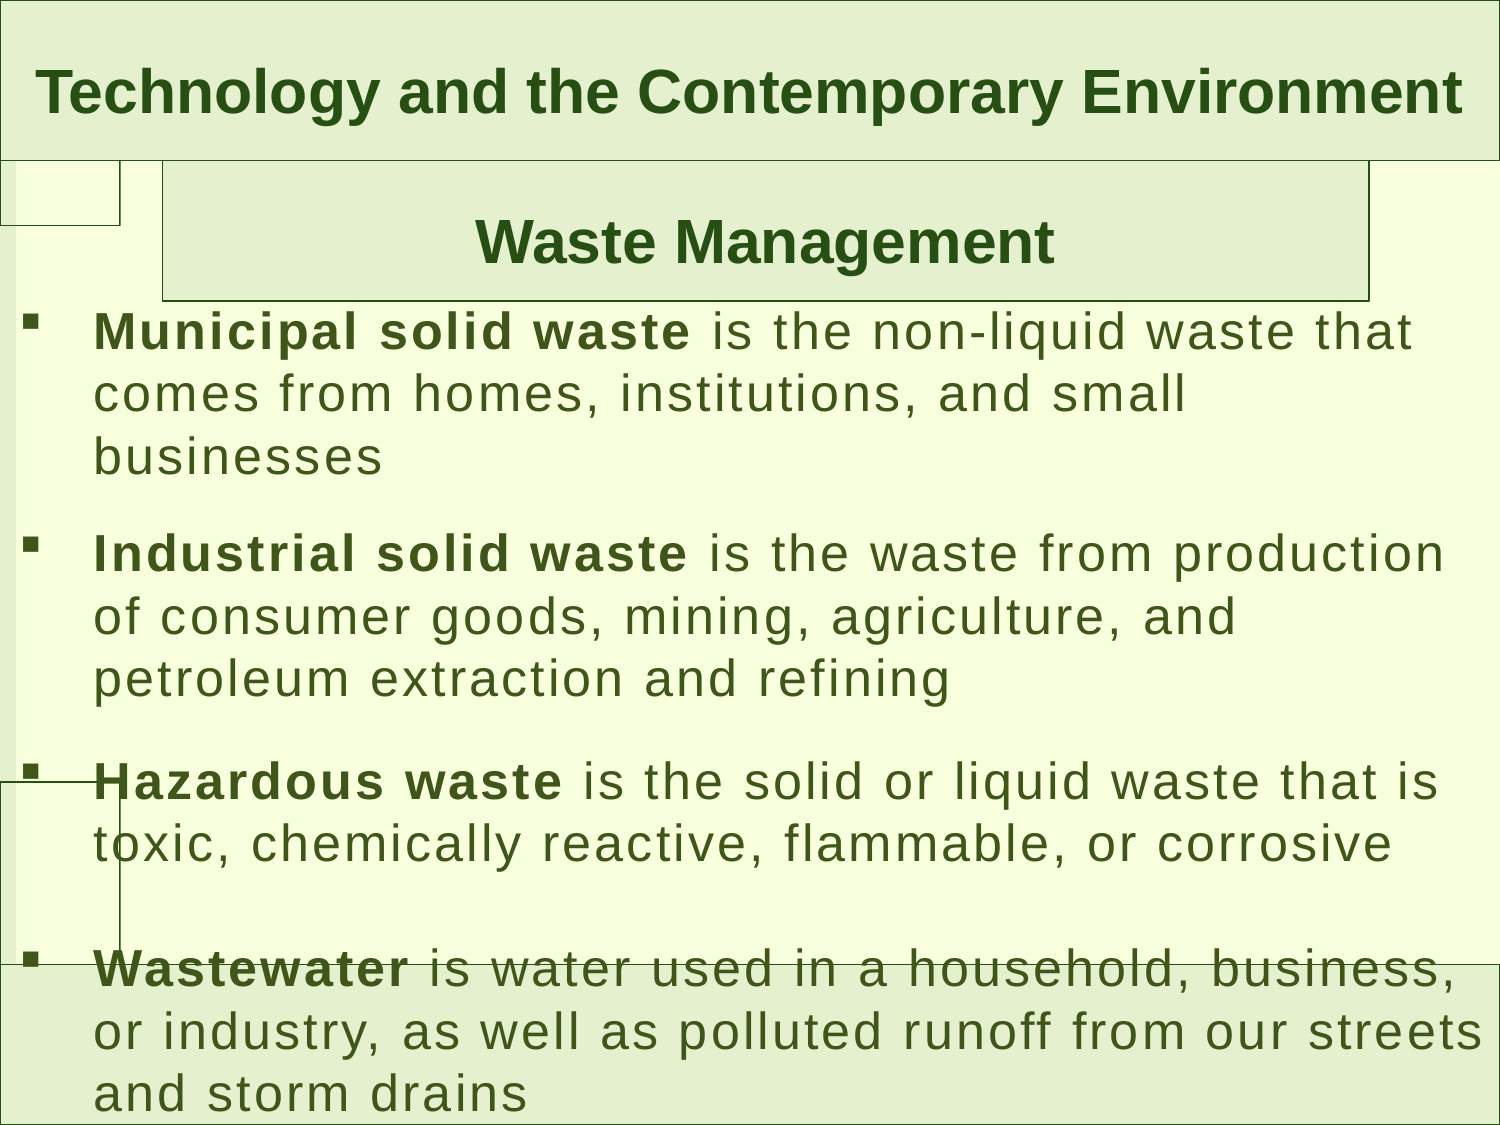

Technology and the Contemporary Environment
Waste Management

Municipal solid waste is the non-liquid waste that comes from homes, institutions, and small businesses

Industrial solid waste is the waste from production of consumer goods, mining, agriculture, and petroleum extraction and refining

Hazardous waste is the solid or liquid waste that is toxic, chemically reactive, flammable, or corrosive

Wastewater is water used in a household, business, or industry, as well as polluted runoff from our streets and storm drains